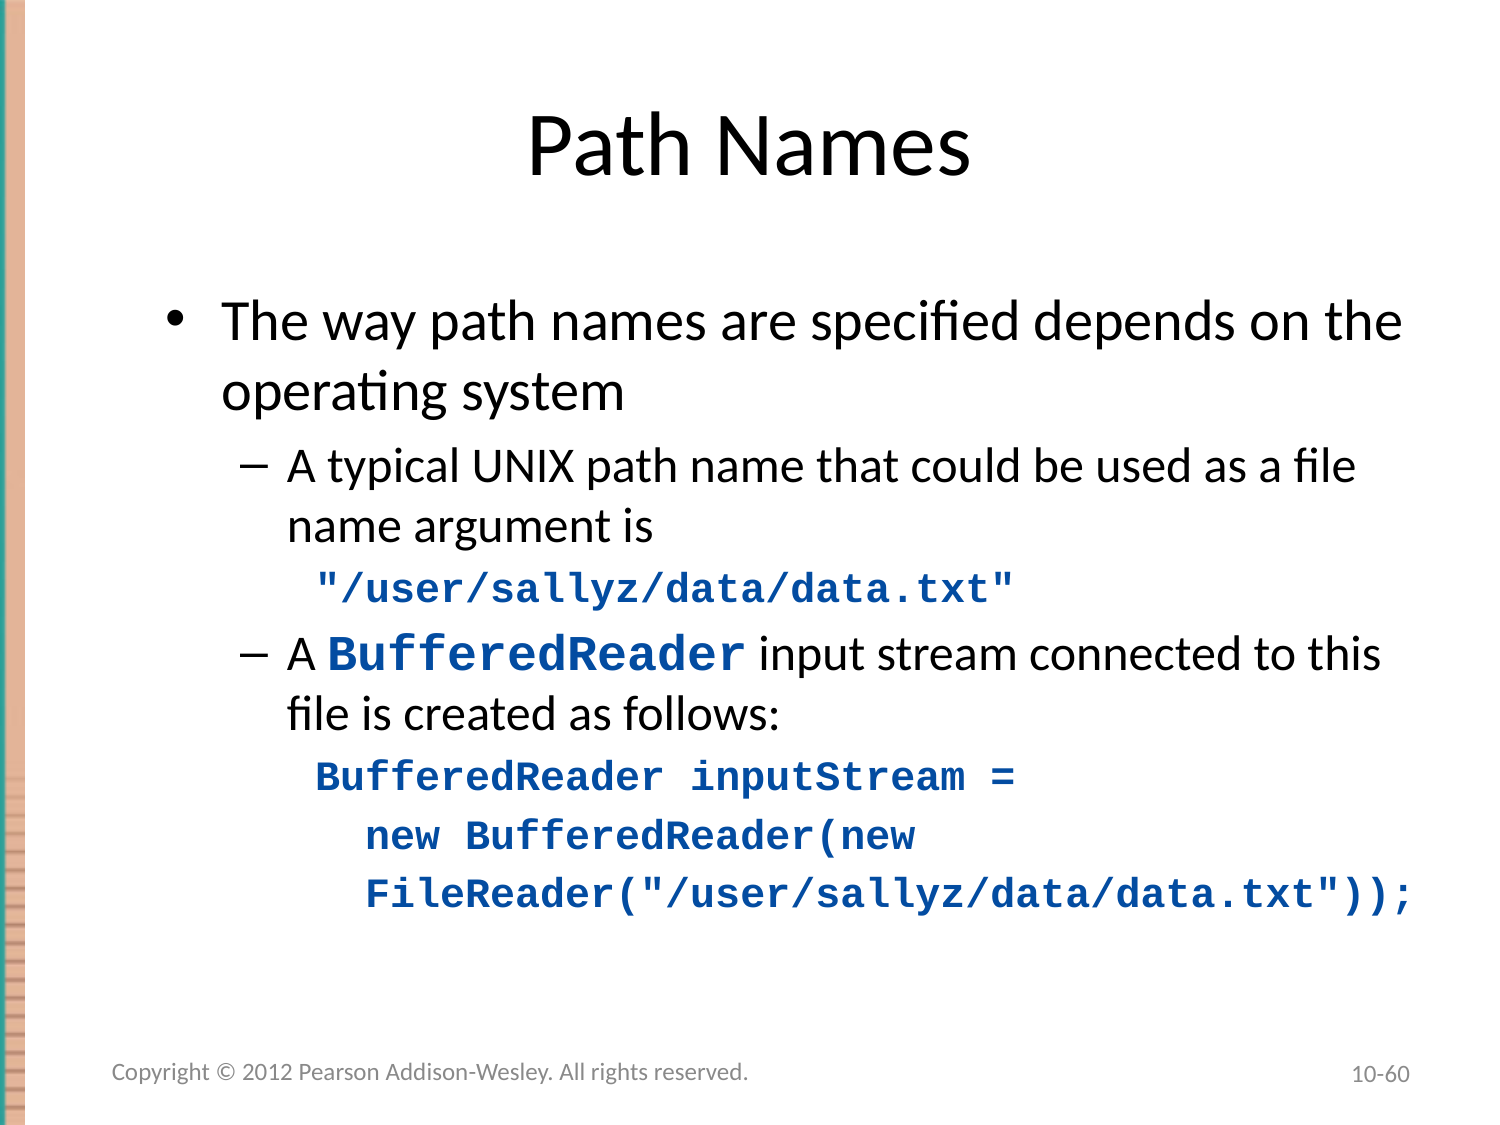

# Path Names
The way path names are specified depends on the operating system
A typical UNIX path name that could be used as a file name argument is
"/user/sallyz/data/data.txt"
A BufferedReader input stream connected to this file is created as follows:
BufferedReader inputStream =
  new BufferedReader(new
  FileReader("/user/sallyz/data/data.txt"));
Copyright © 2012 Pearson Addison-Wesley. All rights reserved.
10-60